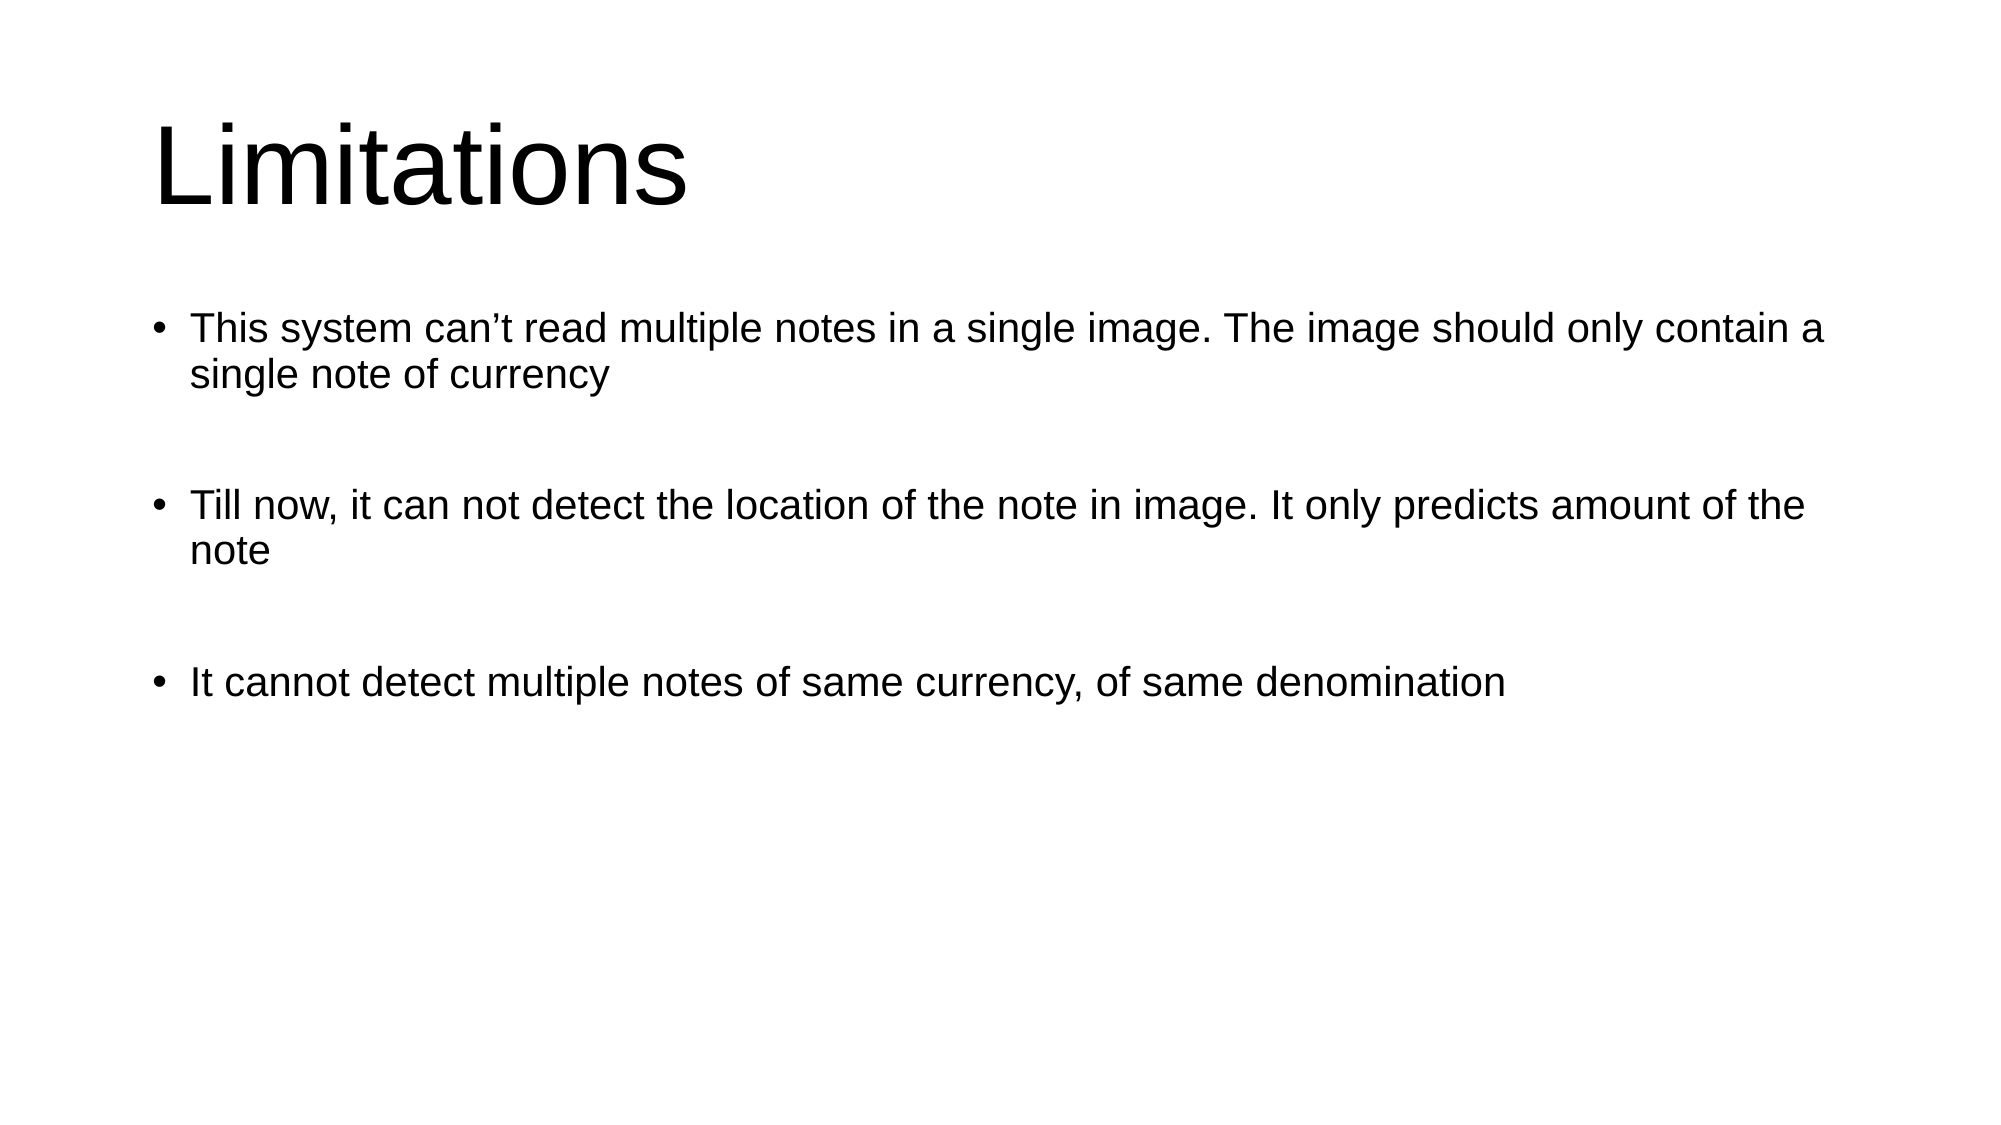

# Limitations
This system can’t read multiple notes in a single image. The image should only contain a single note of currency

Till now, it can not detect the location of the note in image. It only predicts amount of the note

It cannot detect multiple notes of same currency, of same denomination